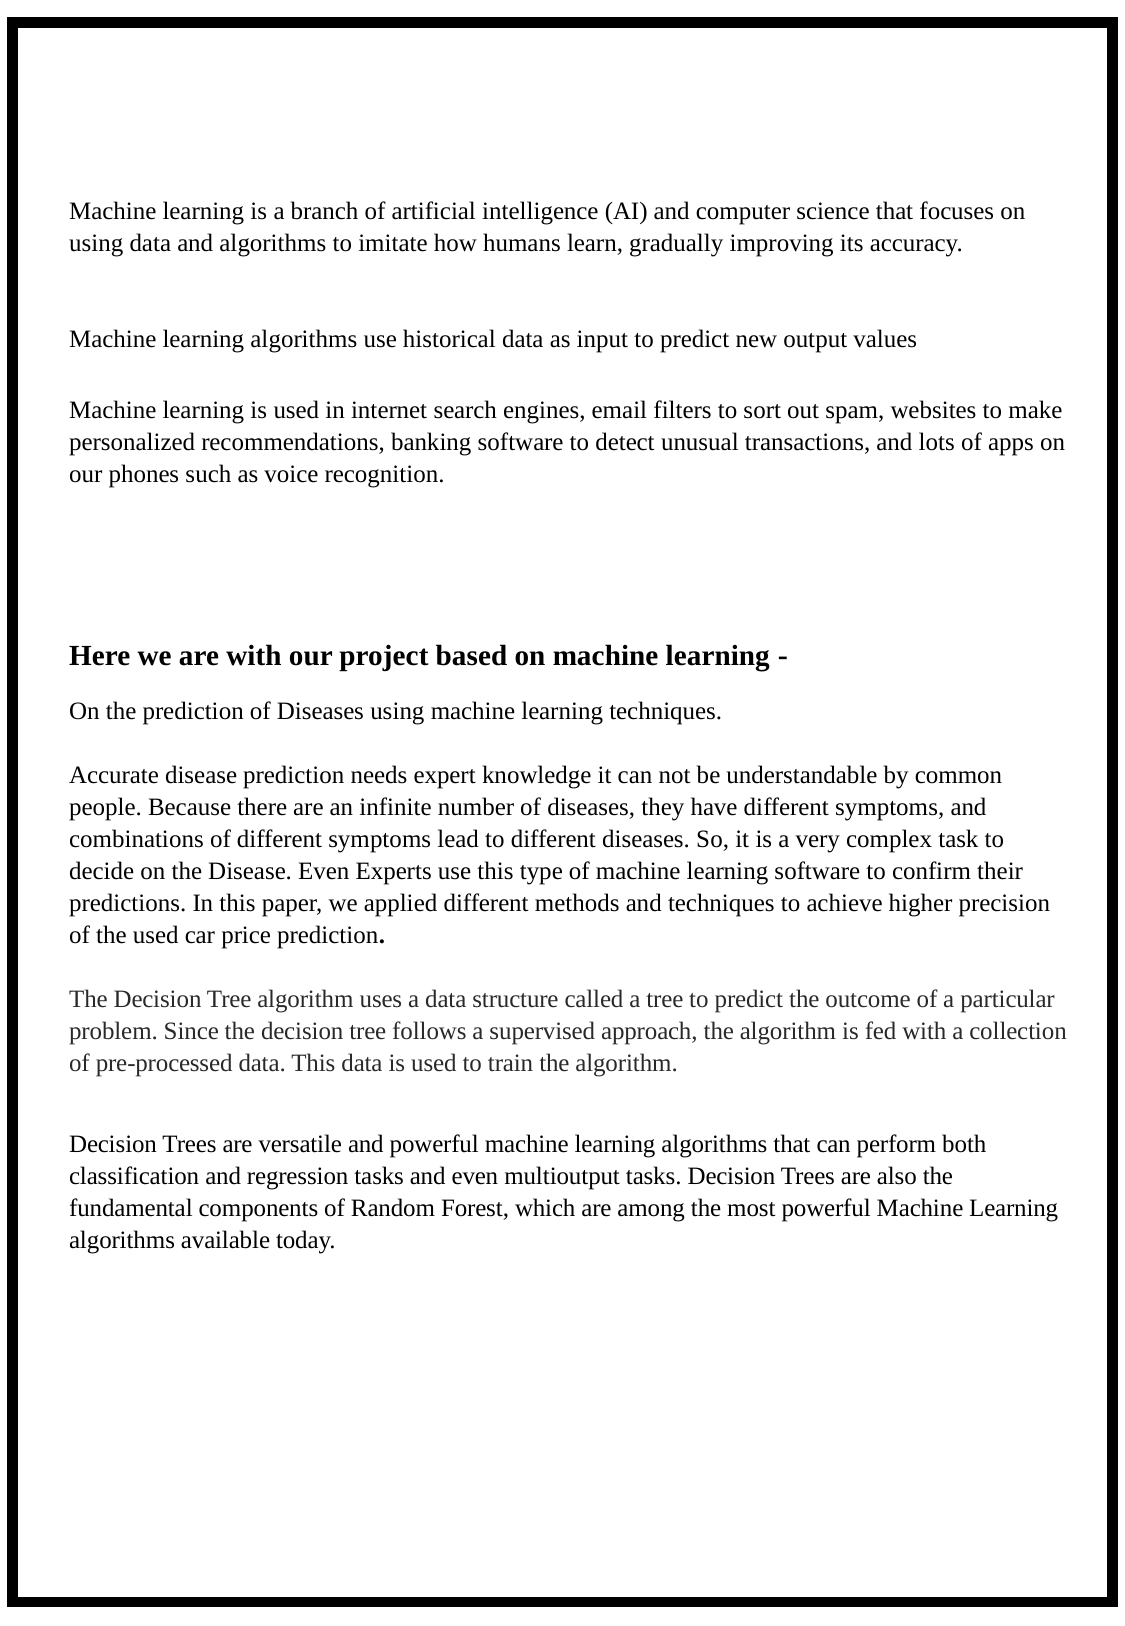

Machine learning is a branch of artificial intelligence (AI) and computer science that focuses on using data and algorithms to imitate how humans learn, gradually improving its accuracy.
Machine learning algorithms use historical data as input to predict new output values
Machine learning is used in internet search engines, email filters to sort out spam, websites to make personalized recommendations, banking software to detect unusual transactions, and lots of apps on our phones such as voice recognition.
Here we are with our project based on machine learning -
On the prediction of Diseases using machine learning techniques.
Accurate disease prediction needs expert knowledge it can not be understandable by common people. Because there are an infinite number of diseases, they have different symptoms, and combinations of different symptoms lead to different diseases. So, it is a very complex task to decide on the Disease. Even Experts use this type of machine learning software to confirm their predictions. In this paper, we applied different methods and techniques to achieve higher precision of the used car price prediction.
The Decision Tree algorithm uses a data structure called a tree to predict the outcome of a particular problem. Since the decision tree follows a supervised approach, the algorithm is fed with a collection of pre-processed data. This data is used to train the algorithm.
Decision Trees are versatile and powerful machine learning algorithms that can perform both classification and regression tasks and even multioutput tasks. Decision Trees are also the fundamental components of Random Forest, which are among the most powerful Machine Learning algorithms available today.